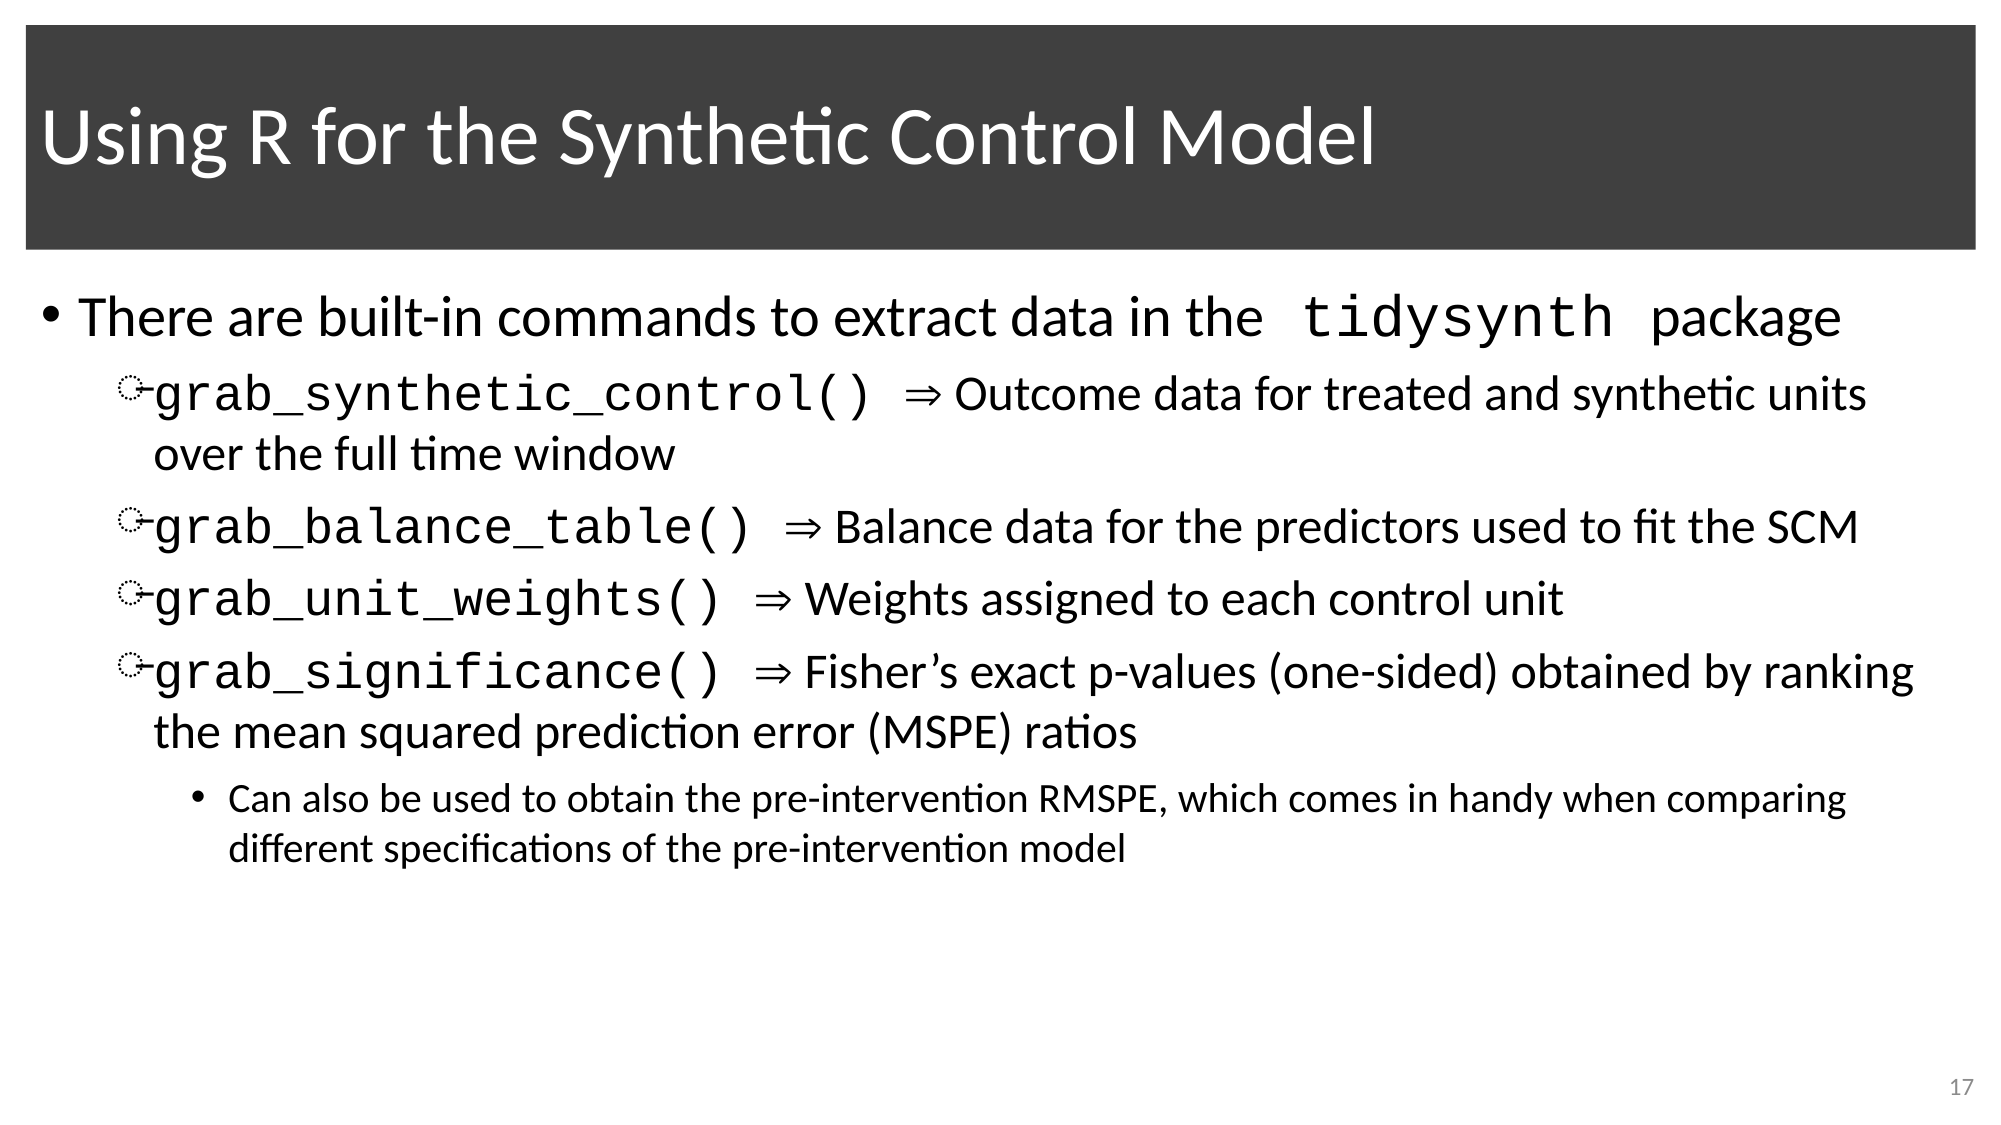

# Using R for the Synthetic Control Model
There are built-in commands to extract data in the tidysynth package
grab_synthetic_control() ⇒ Outcome data for treated and synthetic units over the full time window
grab_balance_table() ⇒ Balance data for the predictors used to fit the SCM
grab_unit_weights() ⇒ Weights assigned to each control unit
grab_significance() ⇒ Fisher’s exact p-values (one-sided) obtained by ranking the mean squared prediction error (MSPE) ratios
Can also be used to obtain the pre-intervention RMSPE, which comes in handy when comparing different specifications of the pre-intervention model
17